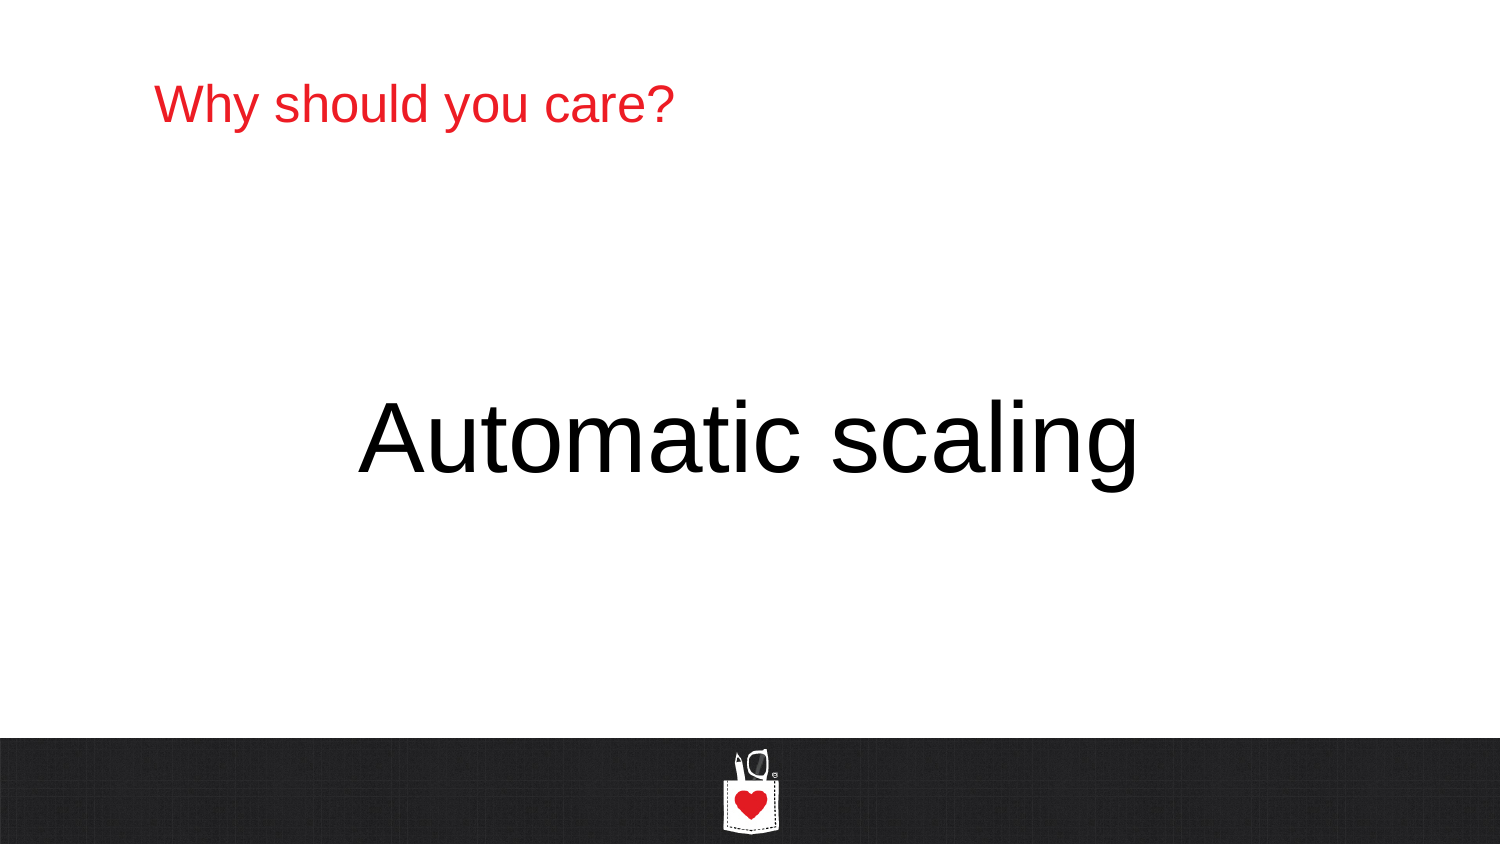

# Why should you care?
Automatic scaling